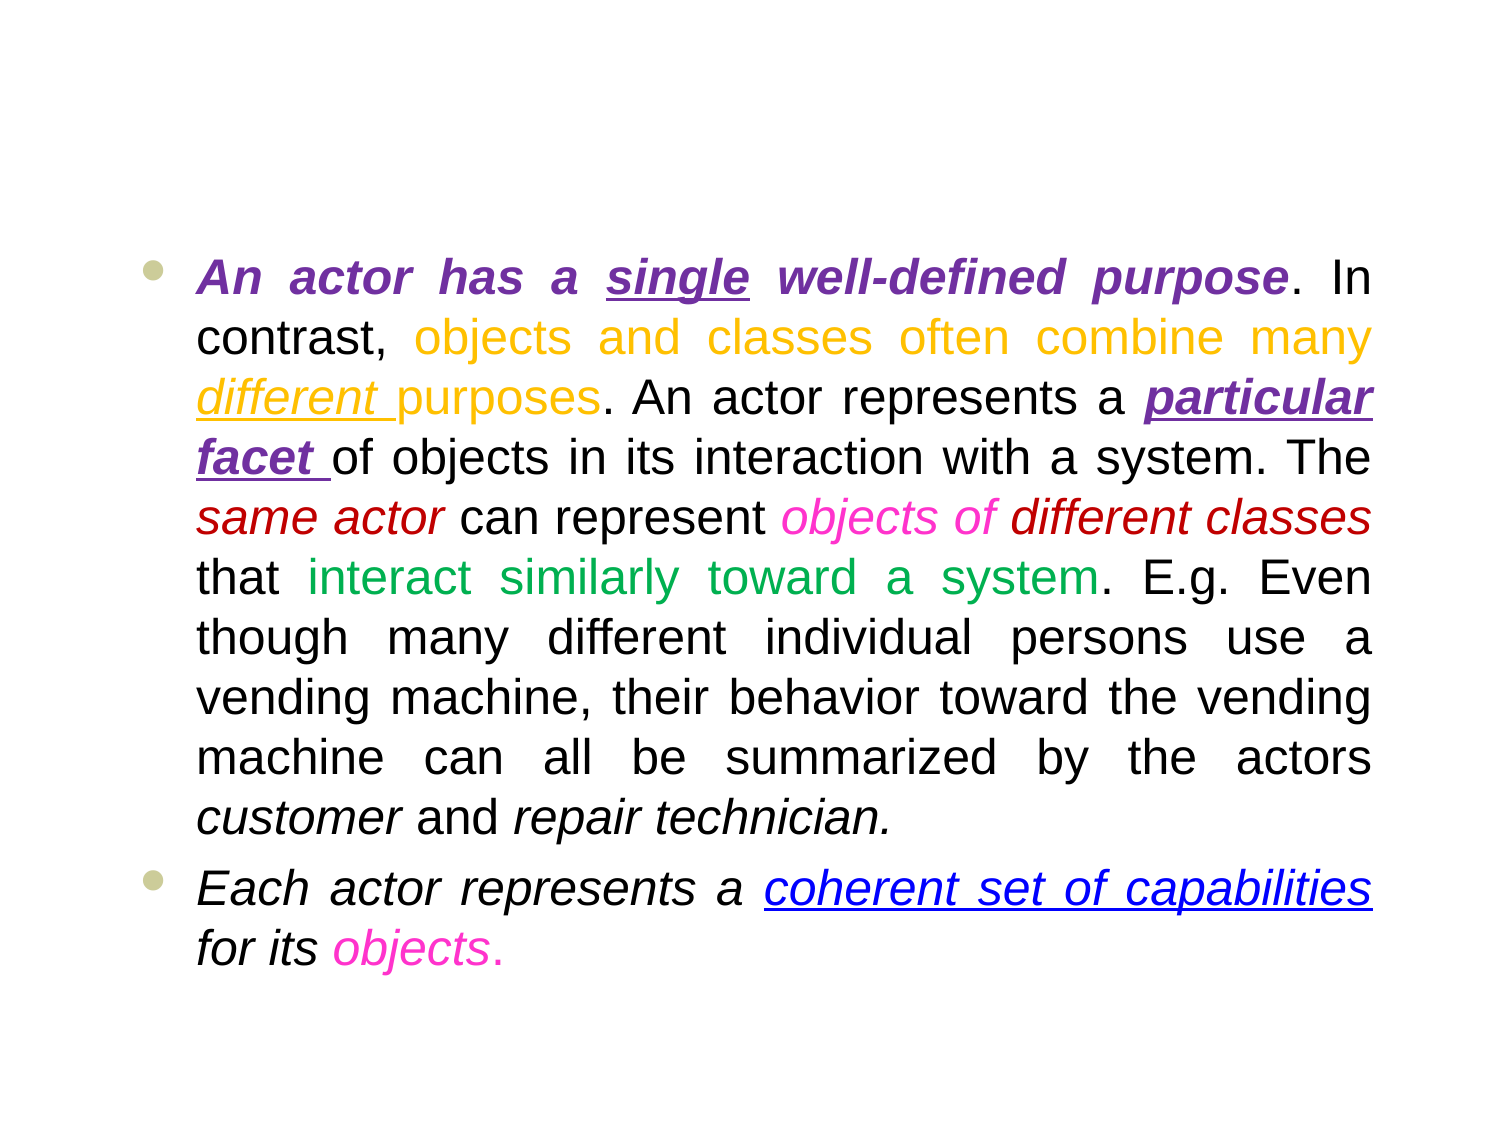

#
An actor has a single well-defined purpose. In contrast, objects and classes often combine many different purposes. An actor represents a particular facet of objects in its interaction with a system. The same actor can represent objects of different classes that interact similarly toward a system. E.g. Even though many different individual persons use a vending machine, their behavior toward the vending machine can all be summarized by the actors customer and repair technician.
Each actor represents a coherent set of capabilities for its objects.